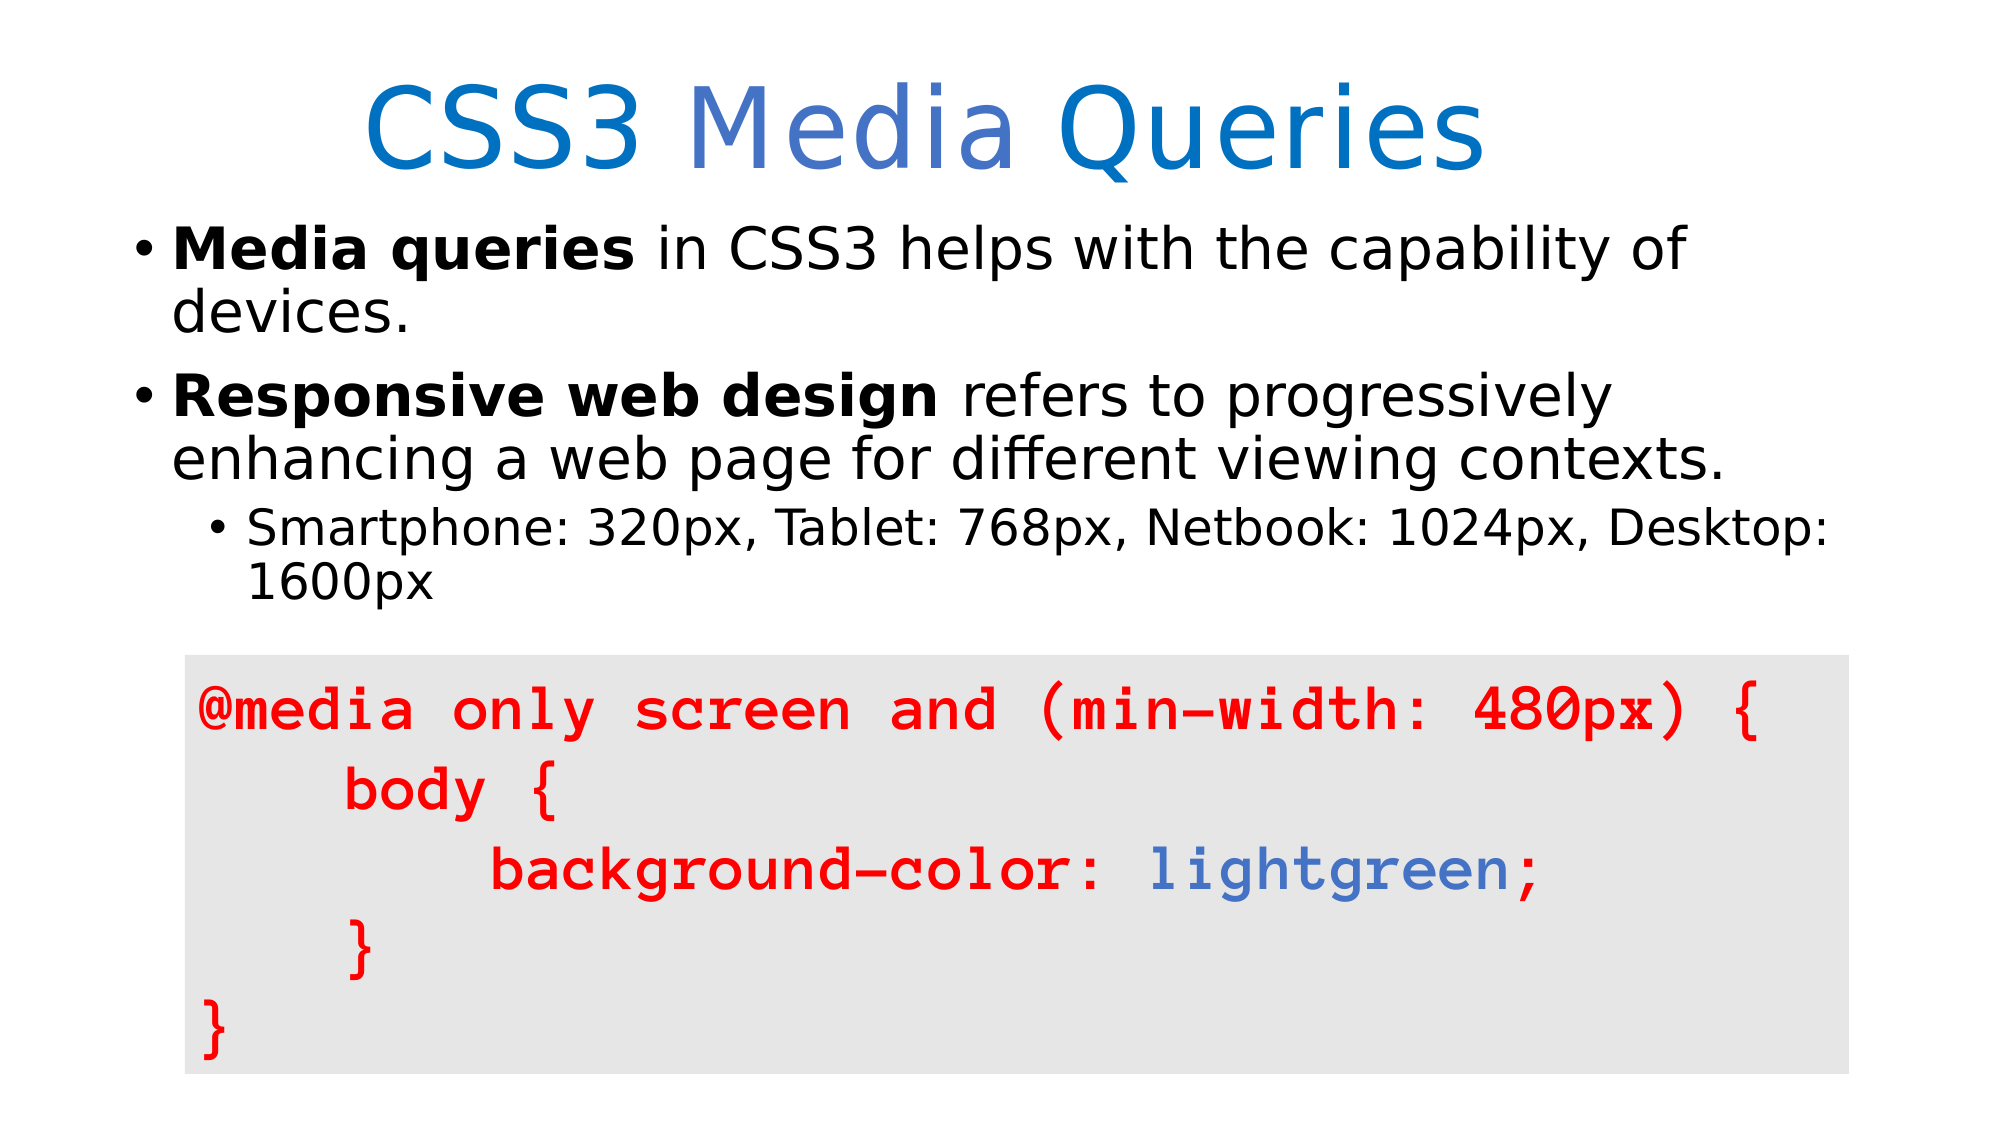

# CSS3 Media Queries
Media queries in CSS3 helps with the capability of devices.
Responsive web design refers to progressively enhancing a web page for different viewing contexts.
Smartphone: 320px, Tablet: 768px, Netbook: 1024px, Desktop: 1600px
@media only screen and (min-width: 480px) {
    body {
        background-color: lightgreen;
    }
}